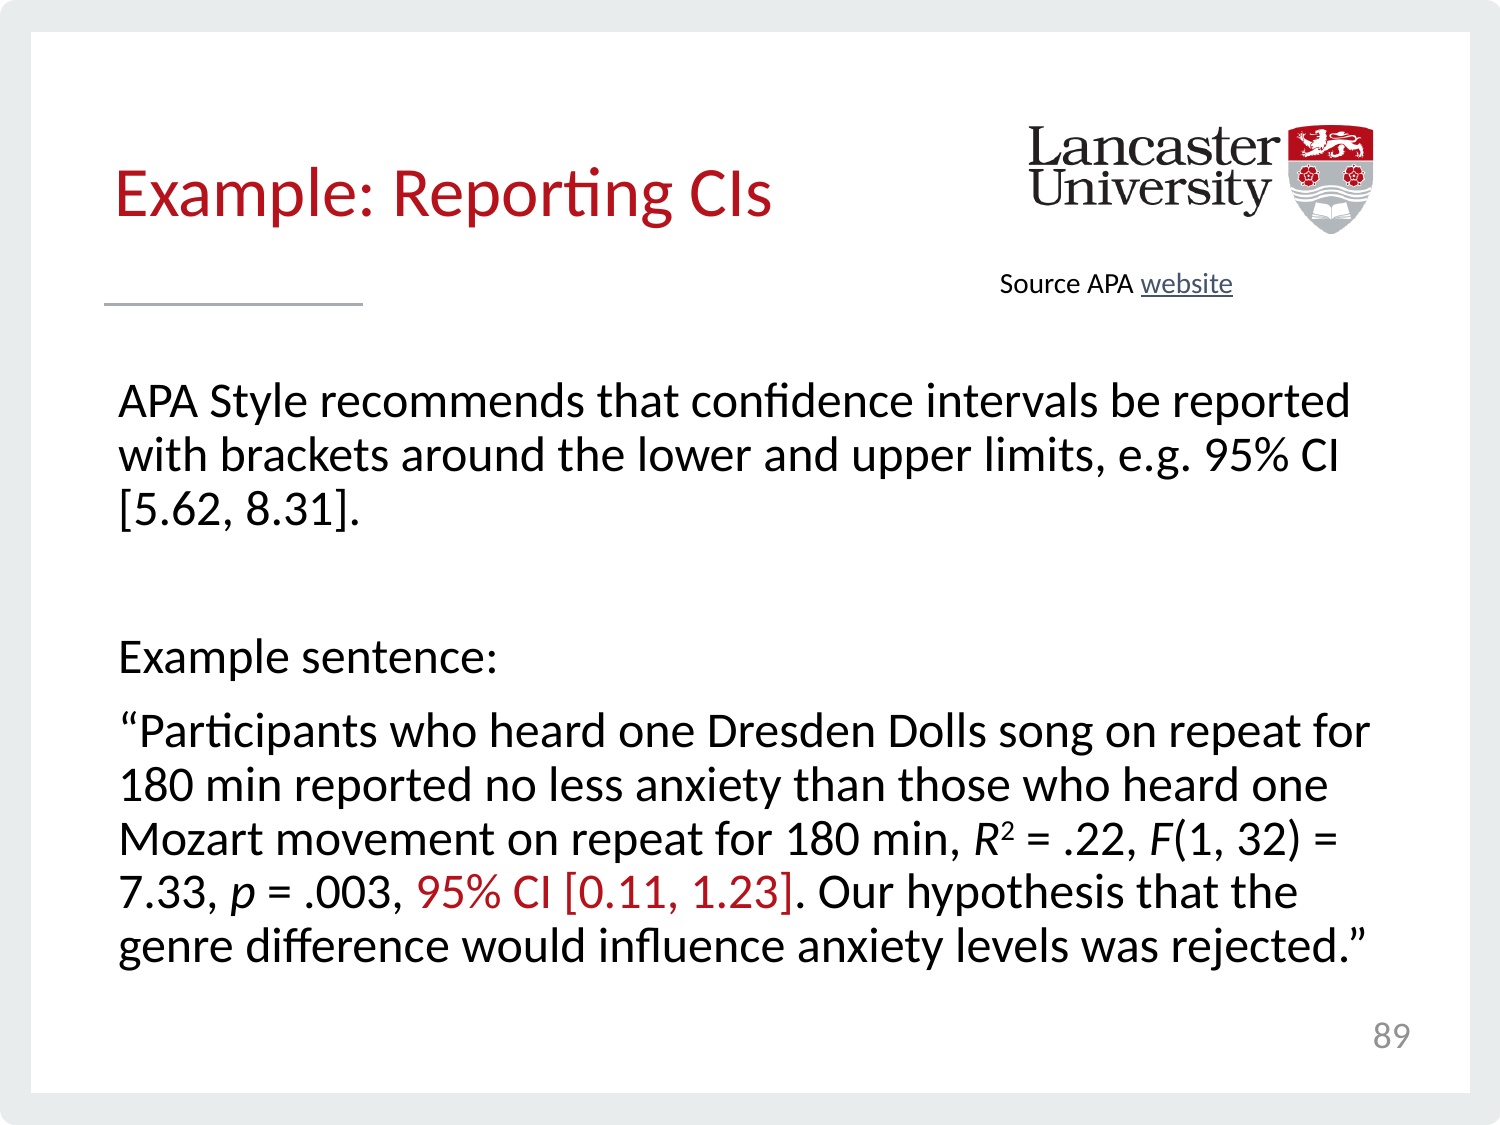

# Example: Reporting CIs
Source APA website
APA Style recommends that confidence intervals be reported with brackets around the lower and upper limits, e.g. 95% CI [5.62, 8.31].

Example sentence:
“Participants who heard one Dresden Dolls song on repeat for 180 min reported no less anxiety than those who heard one Mozart movement on repeat for 180 min, R2 = .22, F(1, 32) = 7.33, p = .003, 95% CI [0.11, 1.23]. Our hypothesis that the genre difference would influence anxiety levels was rejected.”

89